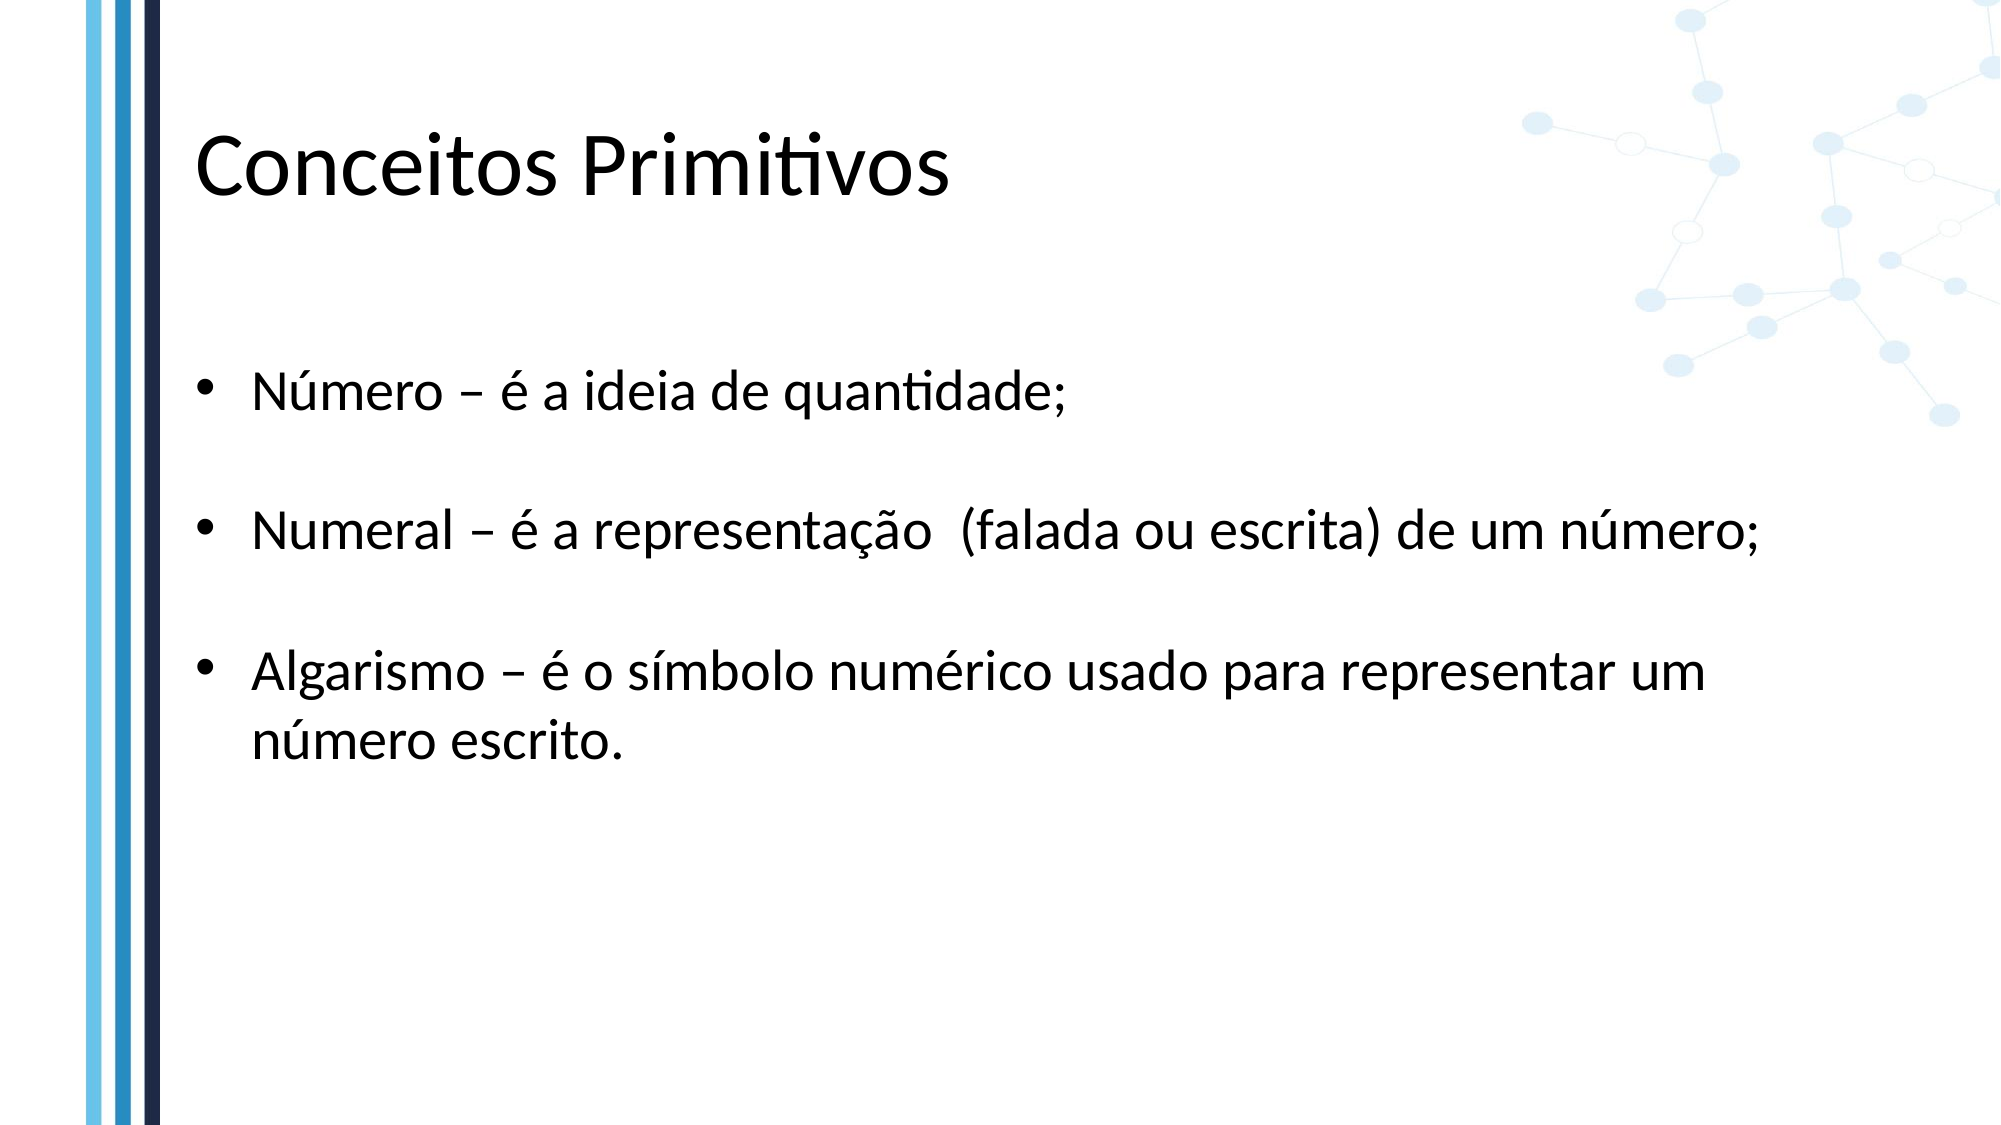

# Conceitos Primitivos
Número – é a ideia de quantidade;

Numeral – é a representação  (falada ou escrita) de um número;

Algarismo – é o símbolo numérico usado para representar um número escrito.